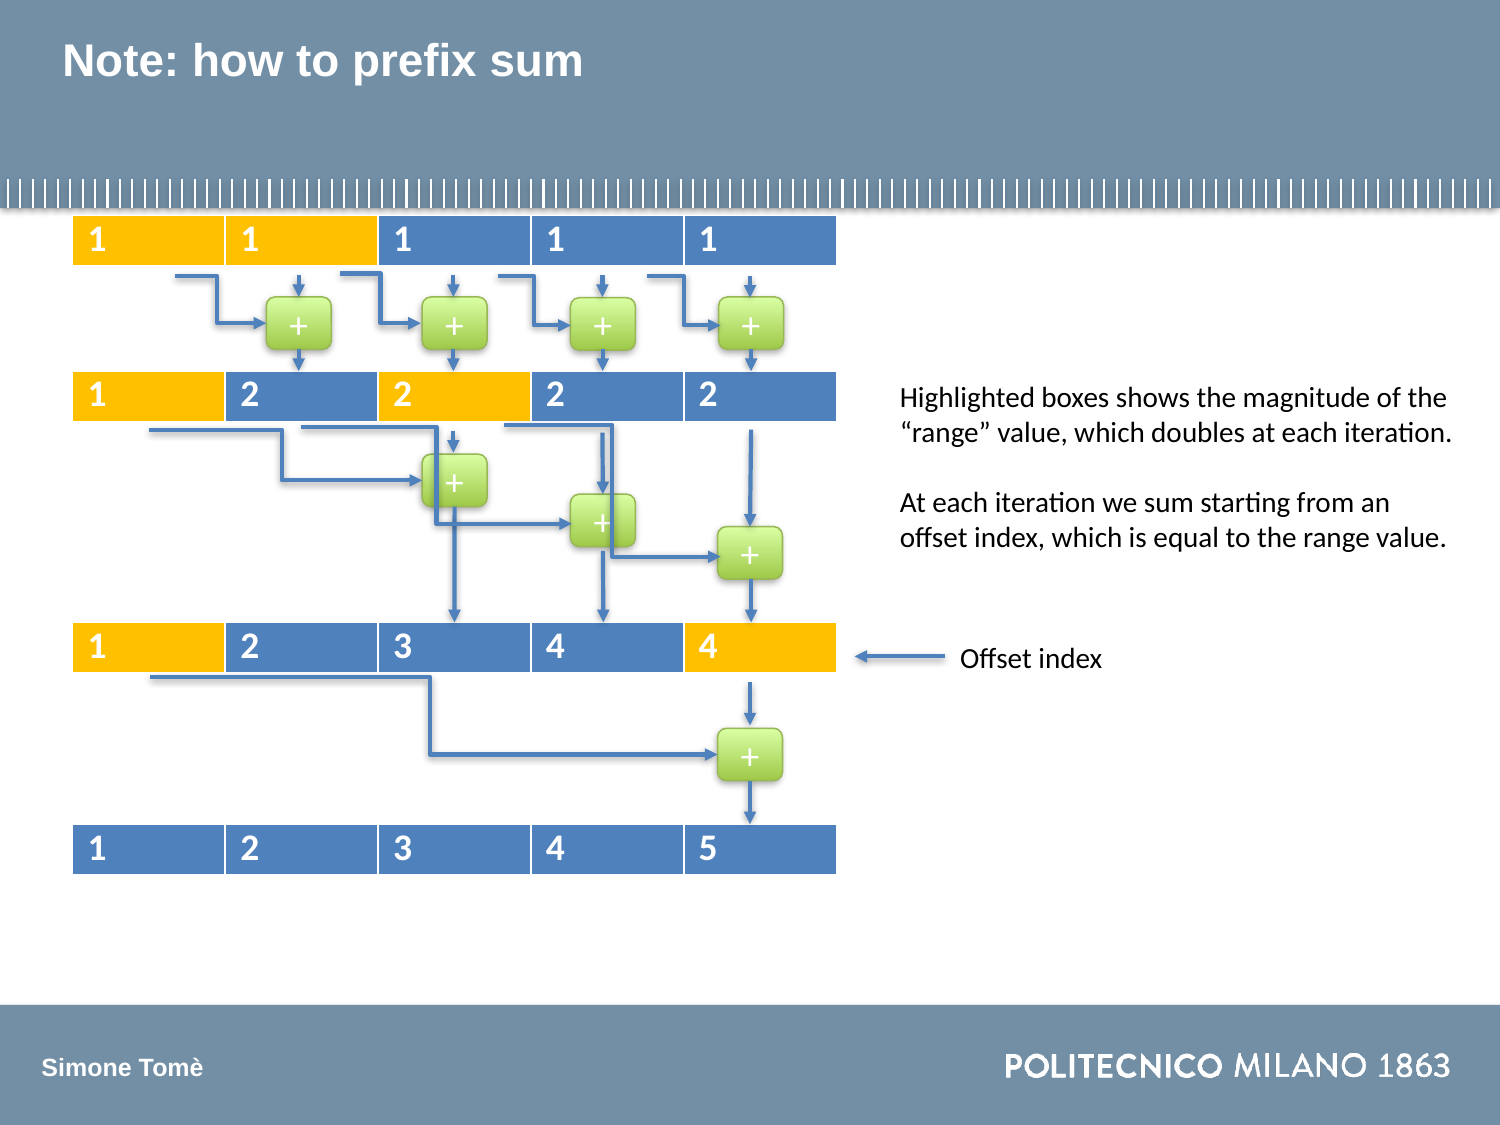

# Note: how to prefix sum
| 1 | 1 | 1 | 1 | 1 |
| --- | --- | --- | --- | --- |
+
+
+
+
| 1 | 2 | 2 | 2 | 2 |
| --- | --- | --- | --- | --- |
Highlighted boxes shows the magnitude of the “range” value, which doubles at each iteration.

At each iteration we sum starting from an offset index, which is equal to the range value.
+
+
+
| 1 | 2 | 3 | 4 | 4 |
| --- | --- | --- | --- | --- |
Offset index
+
| 1 | 2 | 3 | 4 | 5 |
| --- | --- | --- | --- | --- |